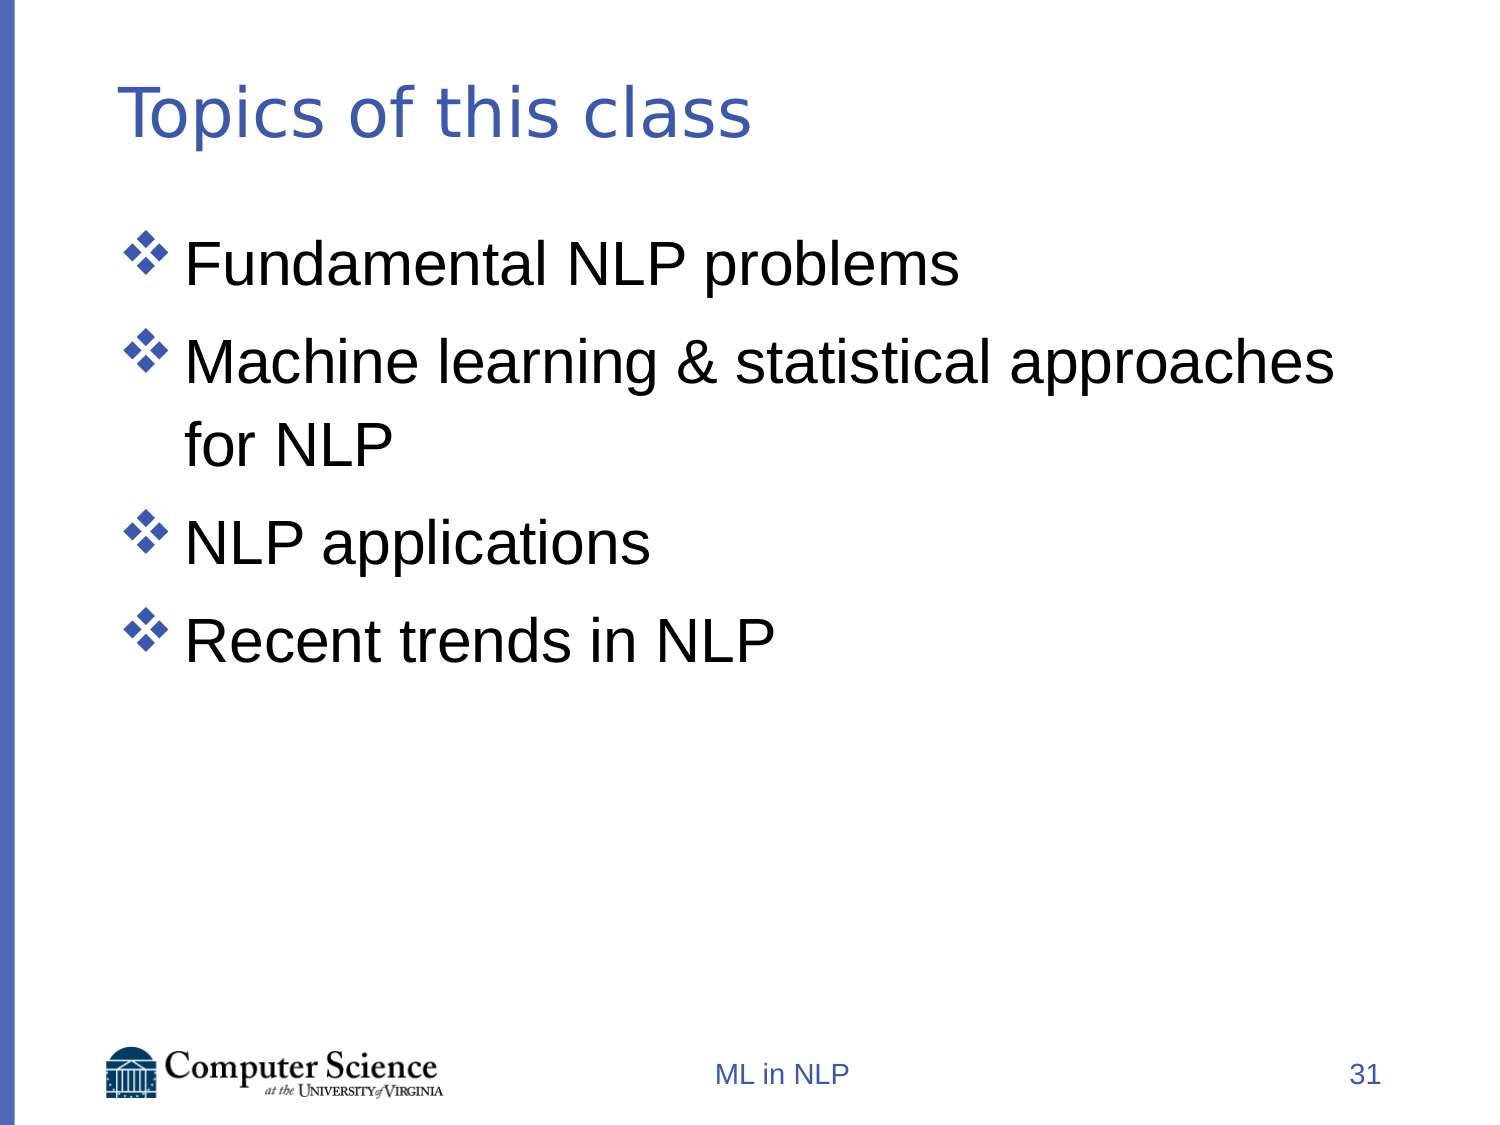

# Topics of this class
Fundamental NLP problems
Machine learning & statistical approaches for NLP
NLP applications
Recent trends in NLP

ML in NLP
31